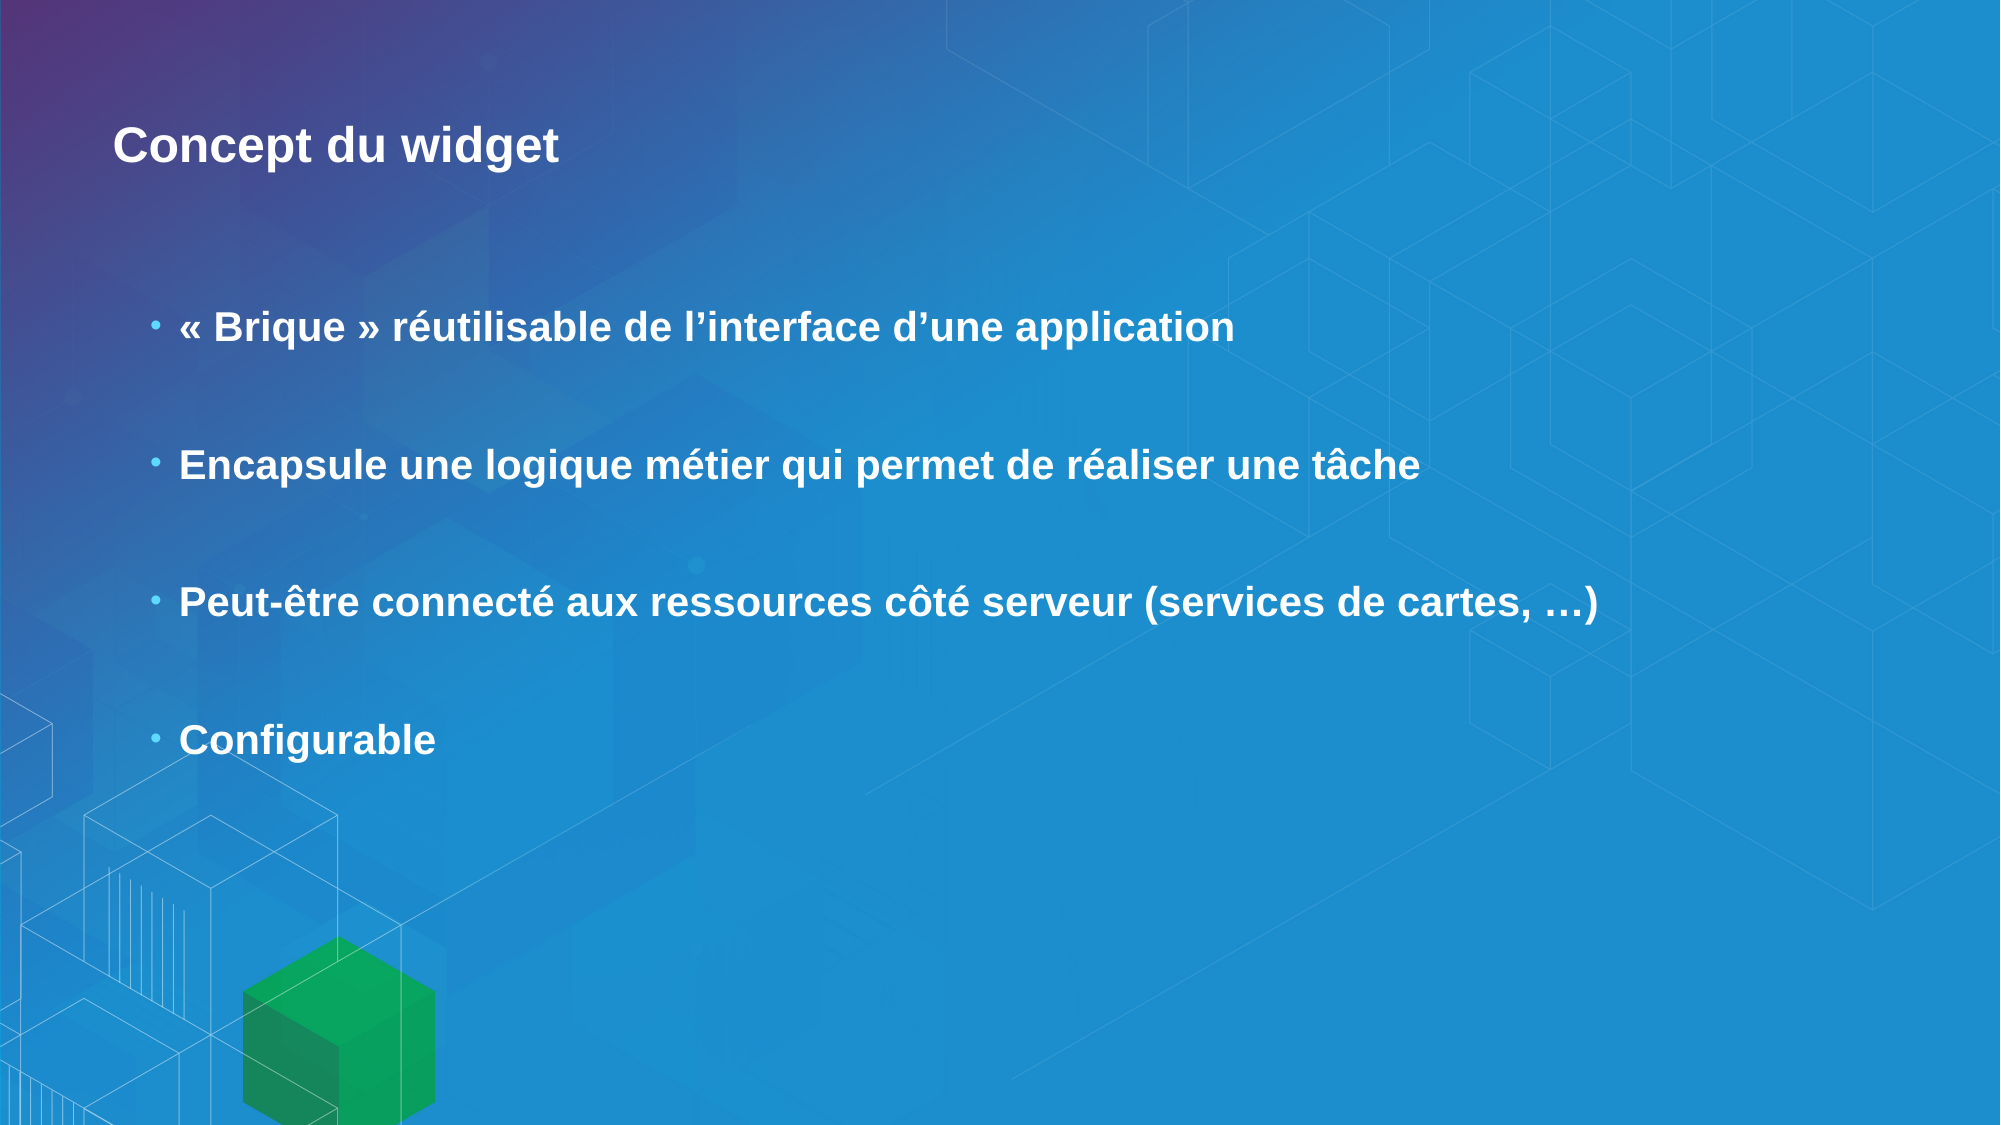

# Concept du widget
« Brique » réutilisable de l’interface d’une application

Encapsule une logique métier qui permet de réaliser une tâche

Peut-être connecté aux ressources côté serveur (services de cartes, …)

Configurable